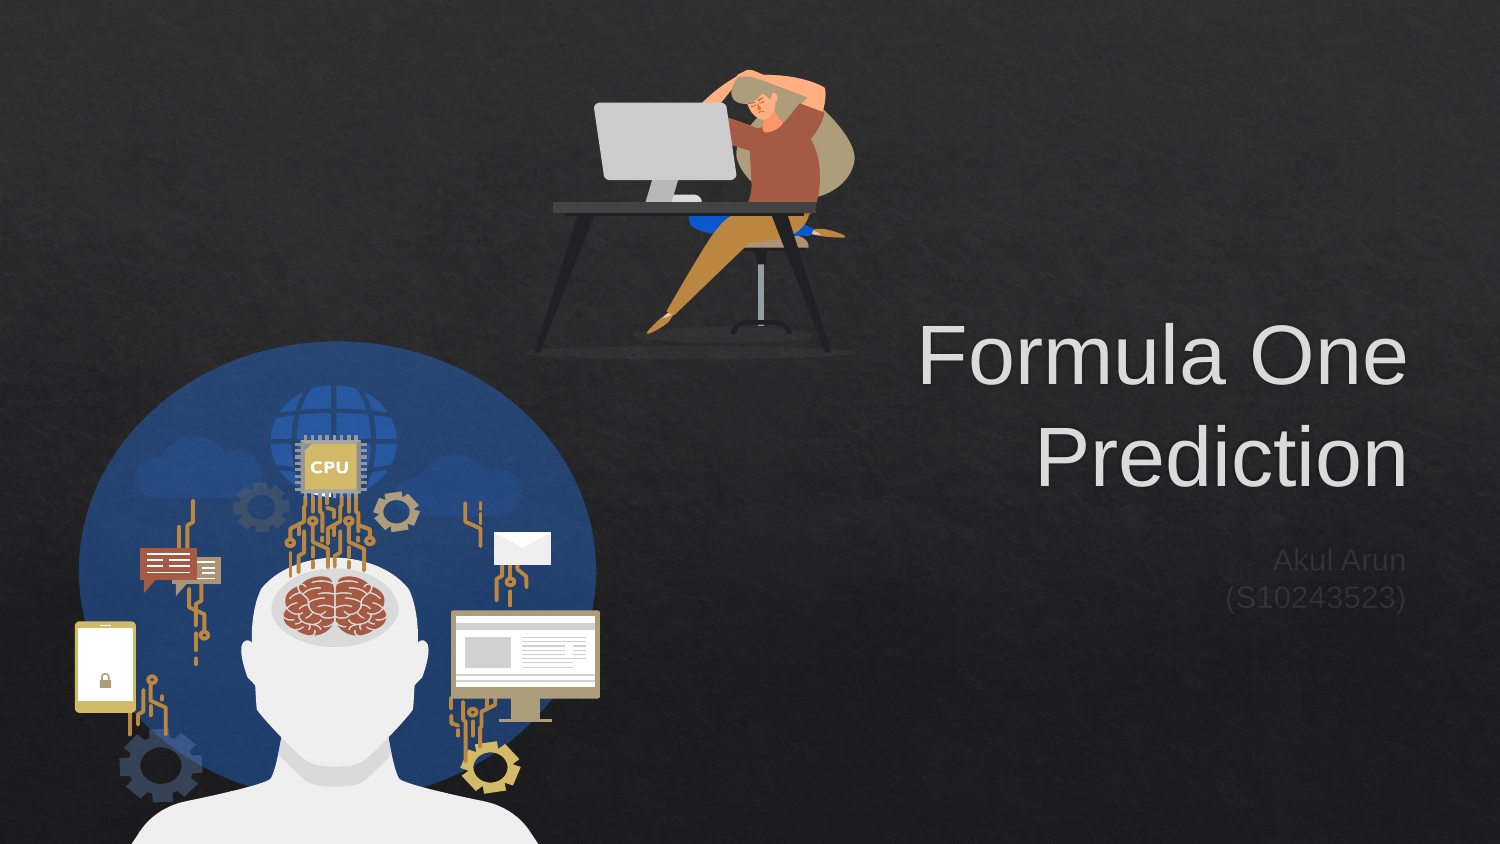

# Formula One Prediction

Akul Arun
(S10243523)